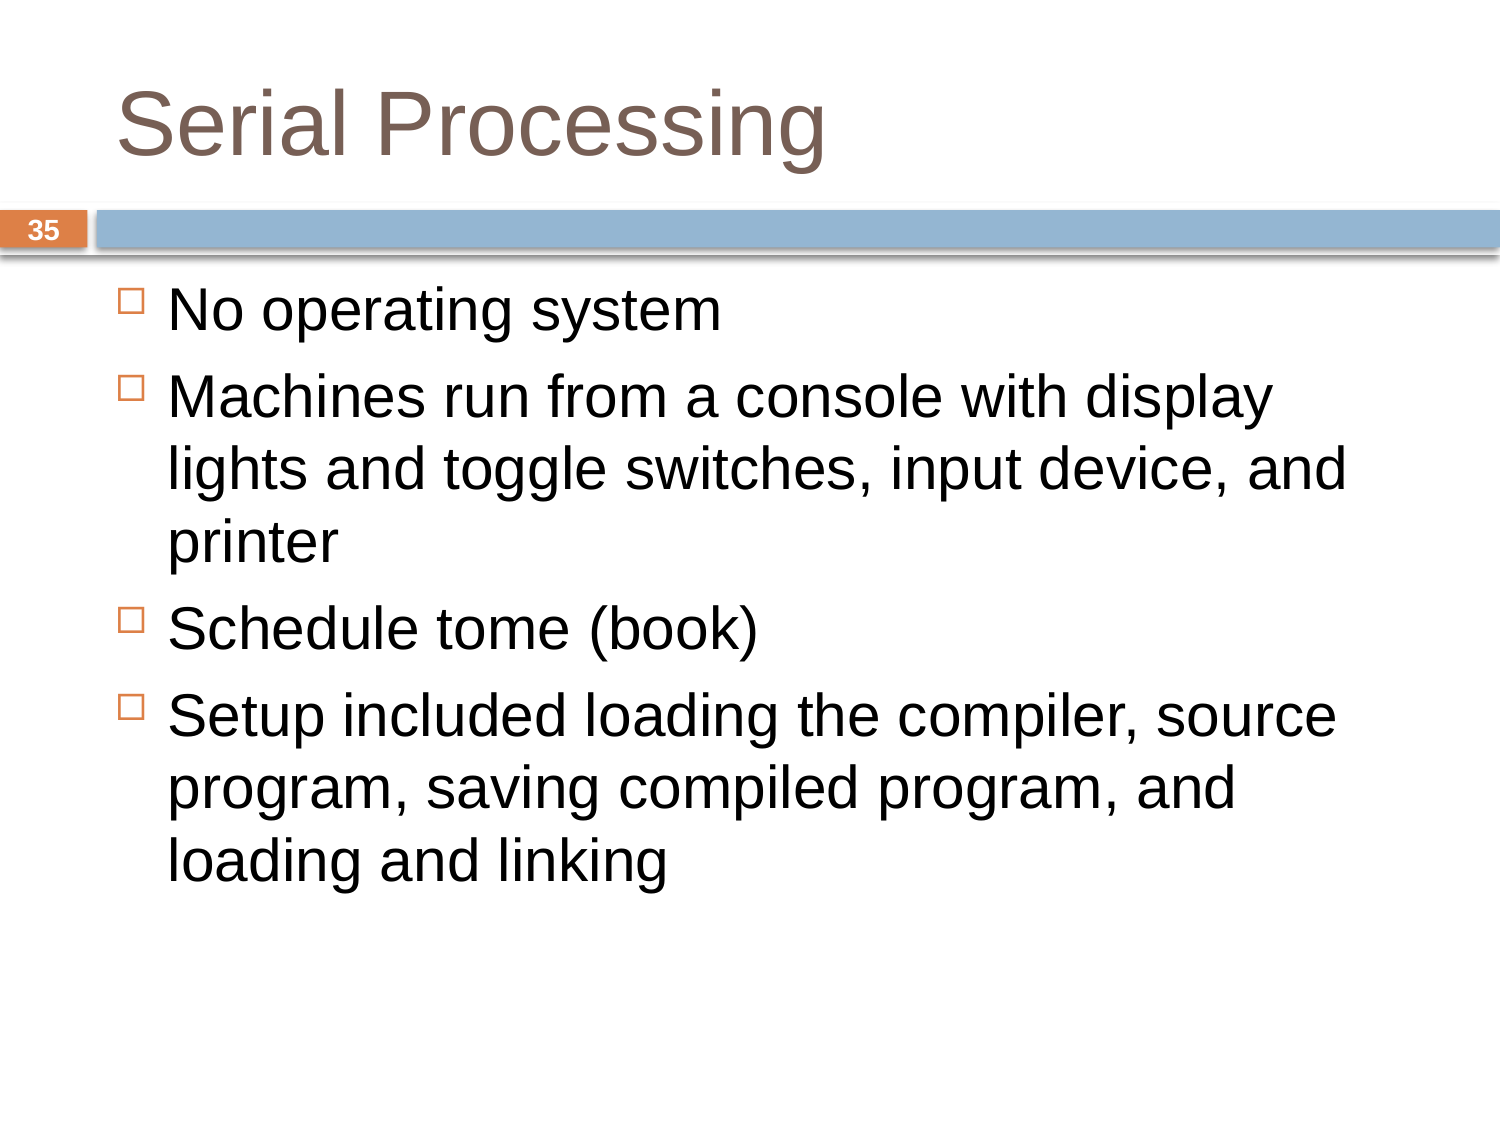

# Serial Processing
35
No operating system
Machines run from a console with display lights and toggle switches, input device, and printer
Schedule tome (book)
Setup included loading the compiler, source program, saving compiled program, and loading and linking